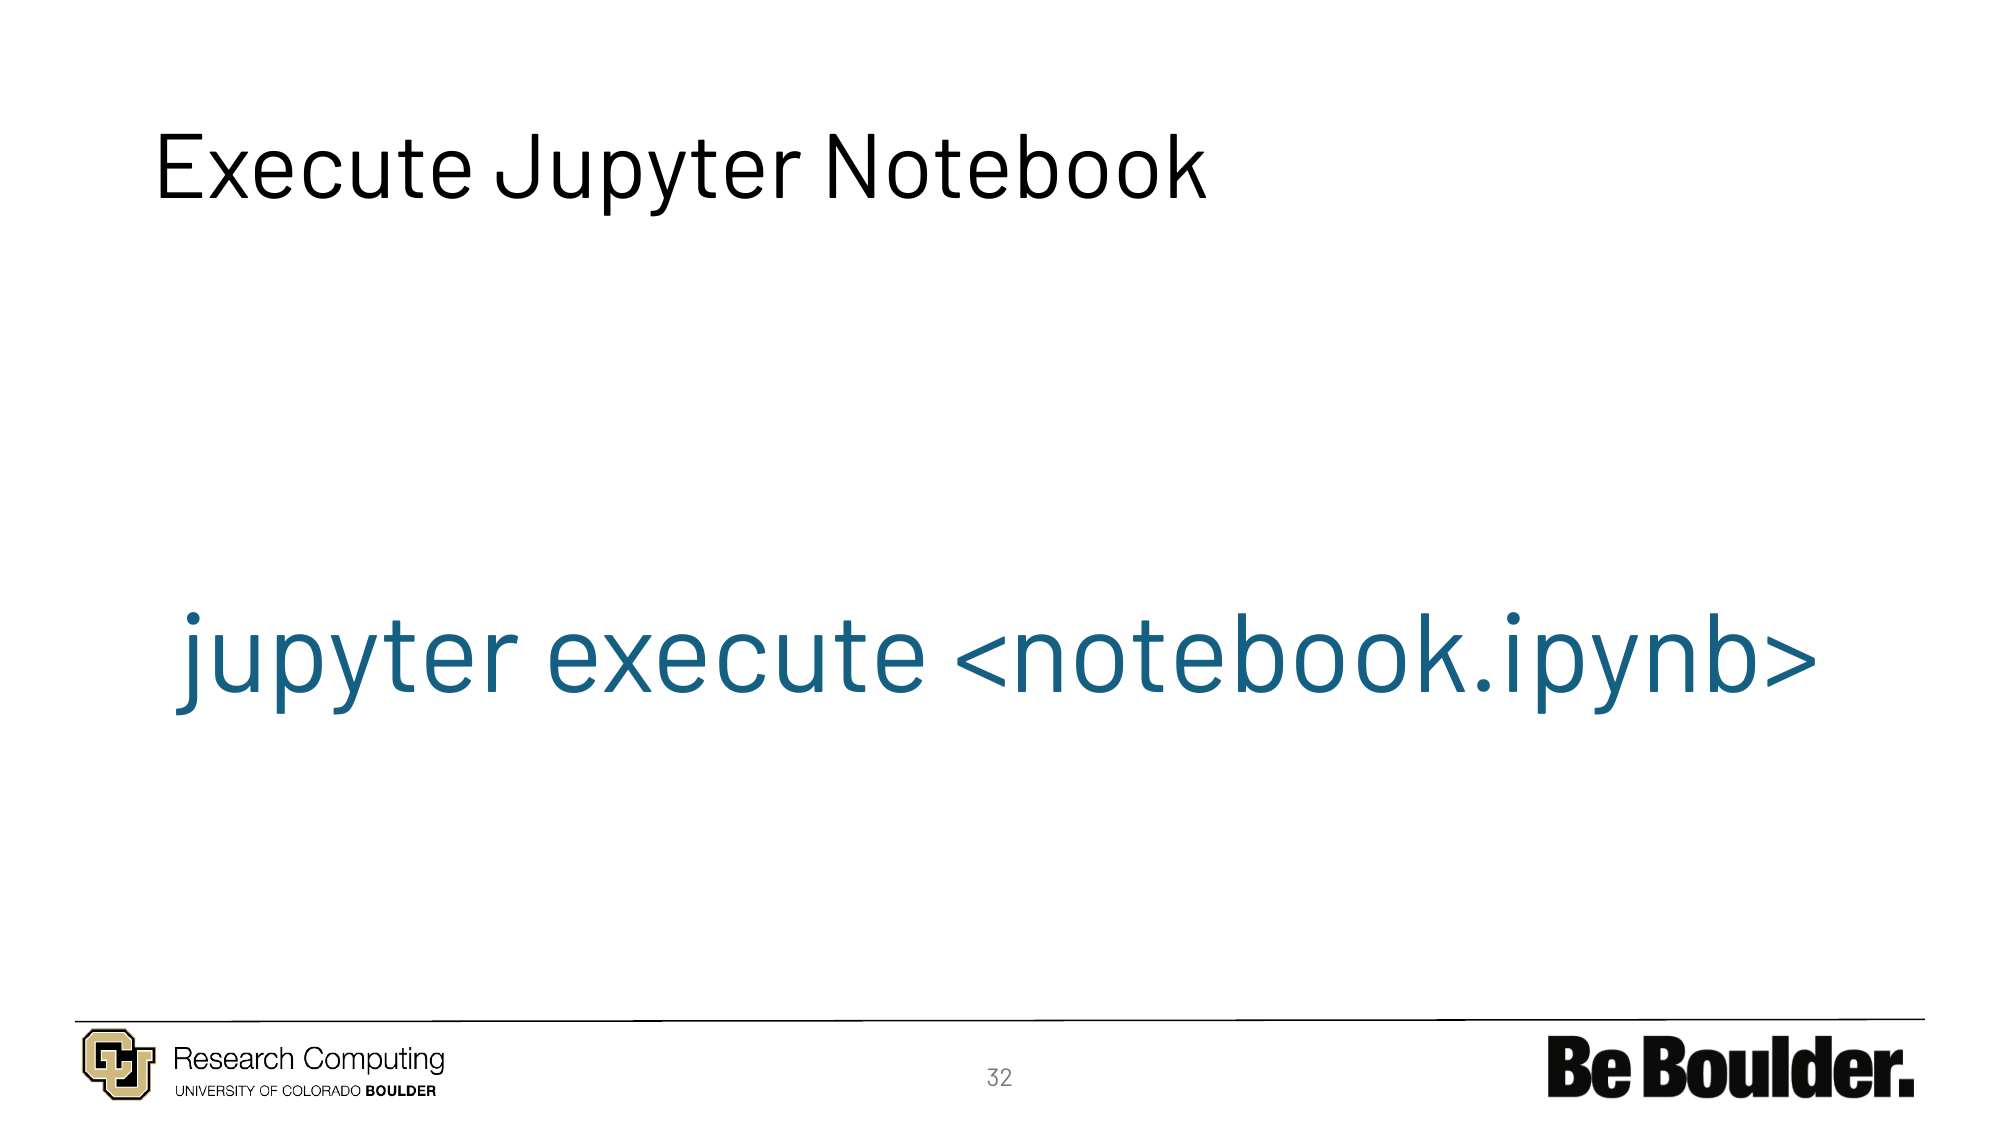

# Execute Jupyter Notebook
jupyter execute <notebook.ipynb>
32